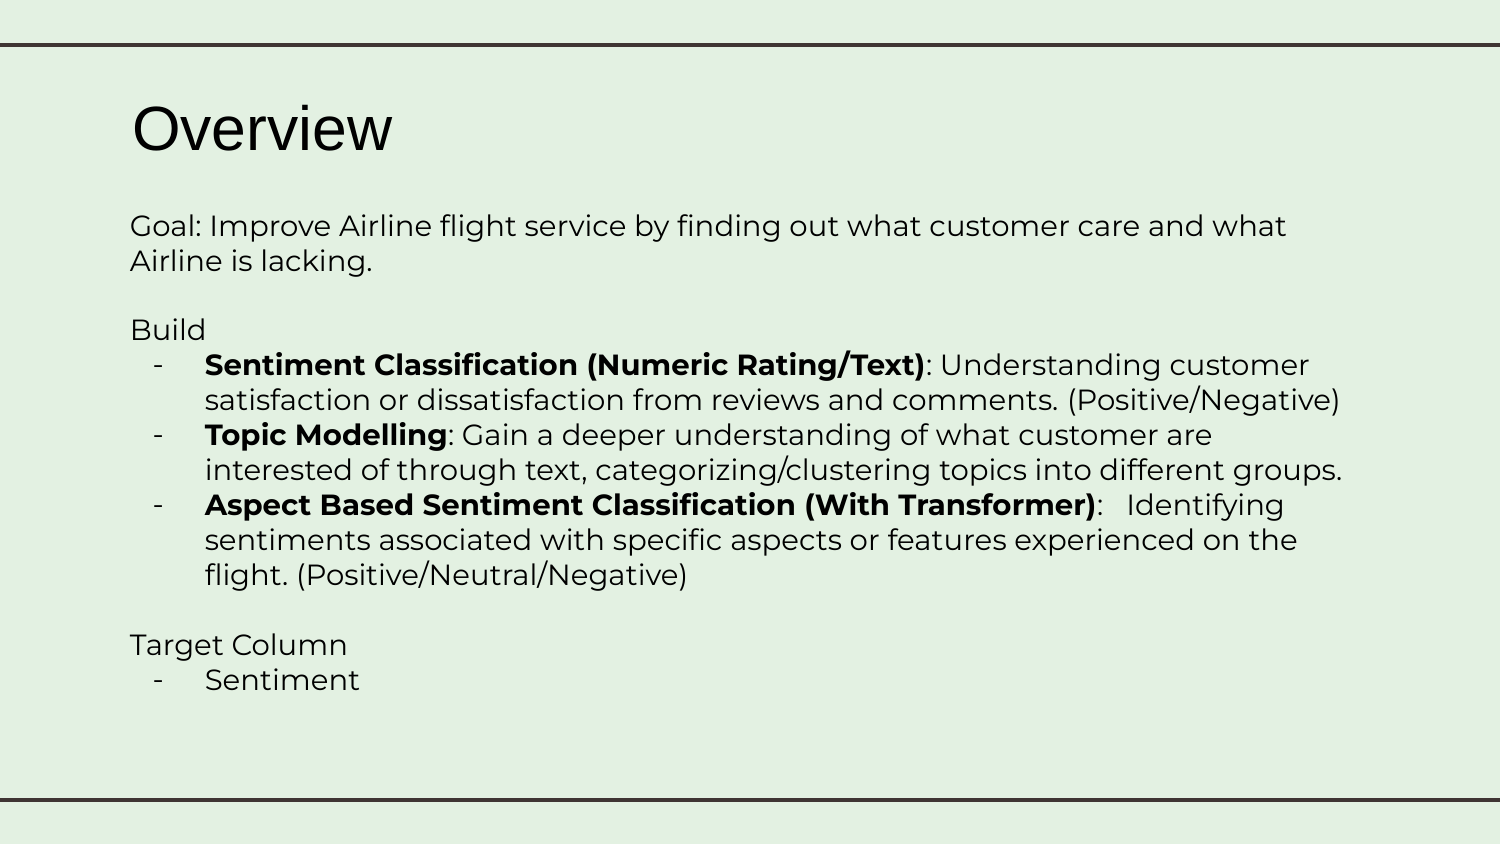

# Overview
Goal: Improve Airline flight service by finding out what customer care and what Airline is lacking.

Build
Sentiment Classification (Numeric Rating/Text): Understanding customer satisfaction or dissatisfaction from reviews and comments. (Positive/Negative)
Topic Modelling: Gain a deeper understanding of what customer are interested of through text, categorizing/clustering topics into different groups.
Aspect Based Sentiment Classification (With Transformer):   Identifying sentiments associated with specific aspects or features experienced on the flight. (Positive/Neutral/Negative)

Target Column
Sentiment